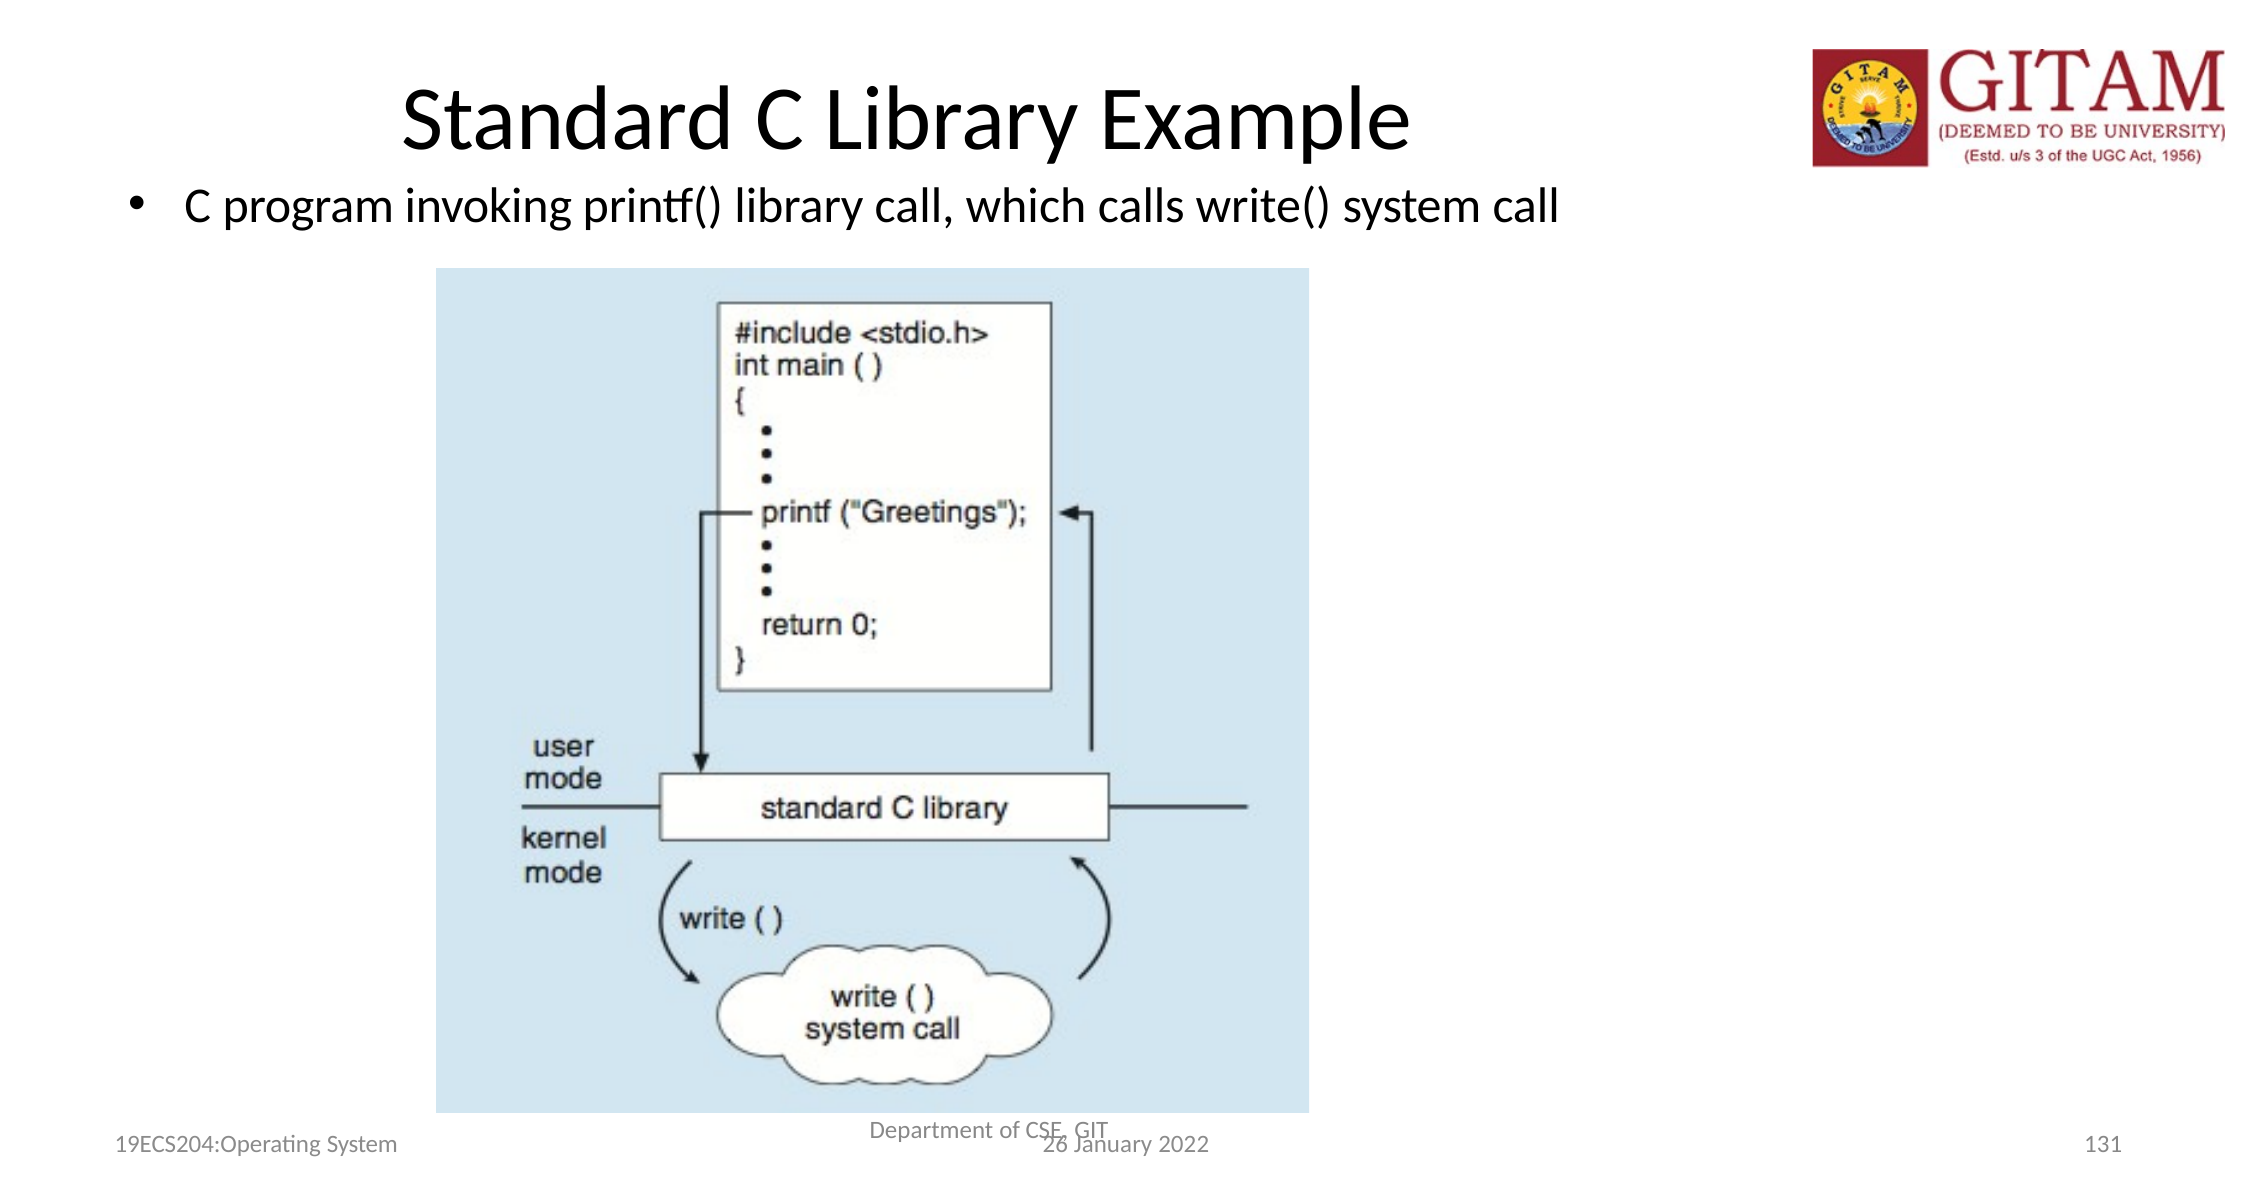

19ECS204:Operating System
26 January 2022

# Standard C Library Example
C program invoking printf() library call, which calls write() system call

Department of CSE, GIT
131